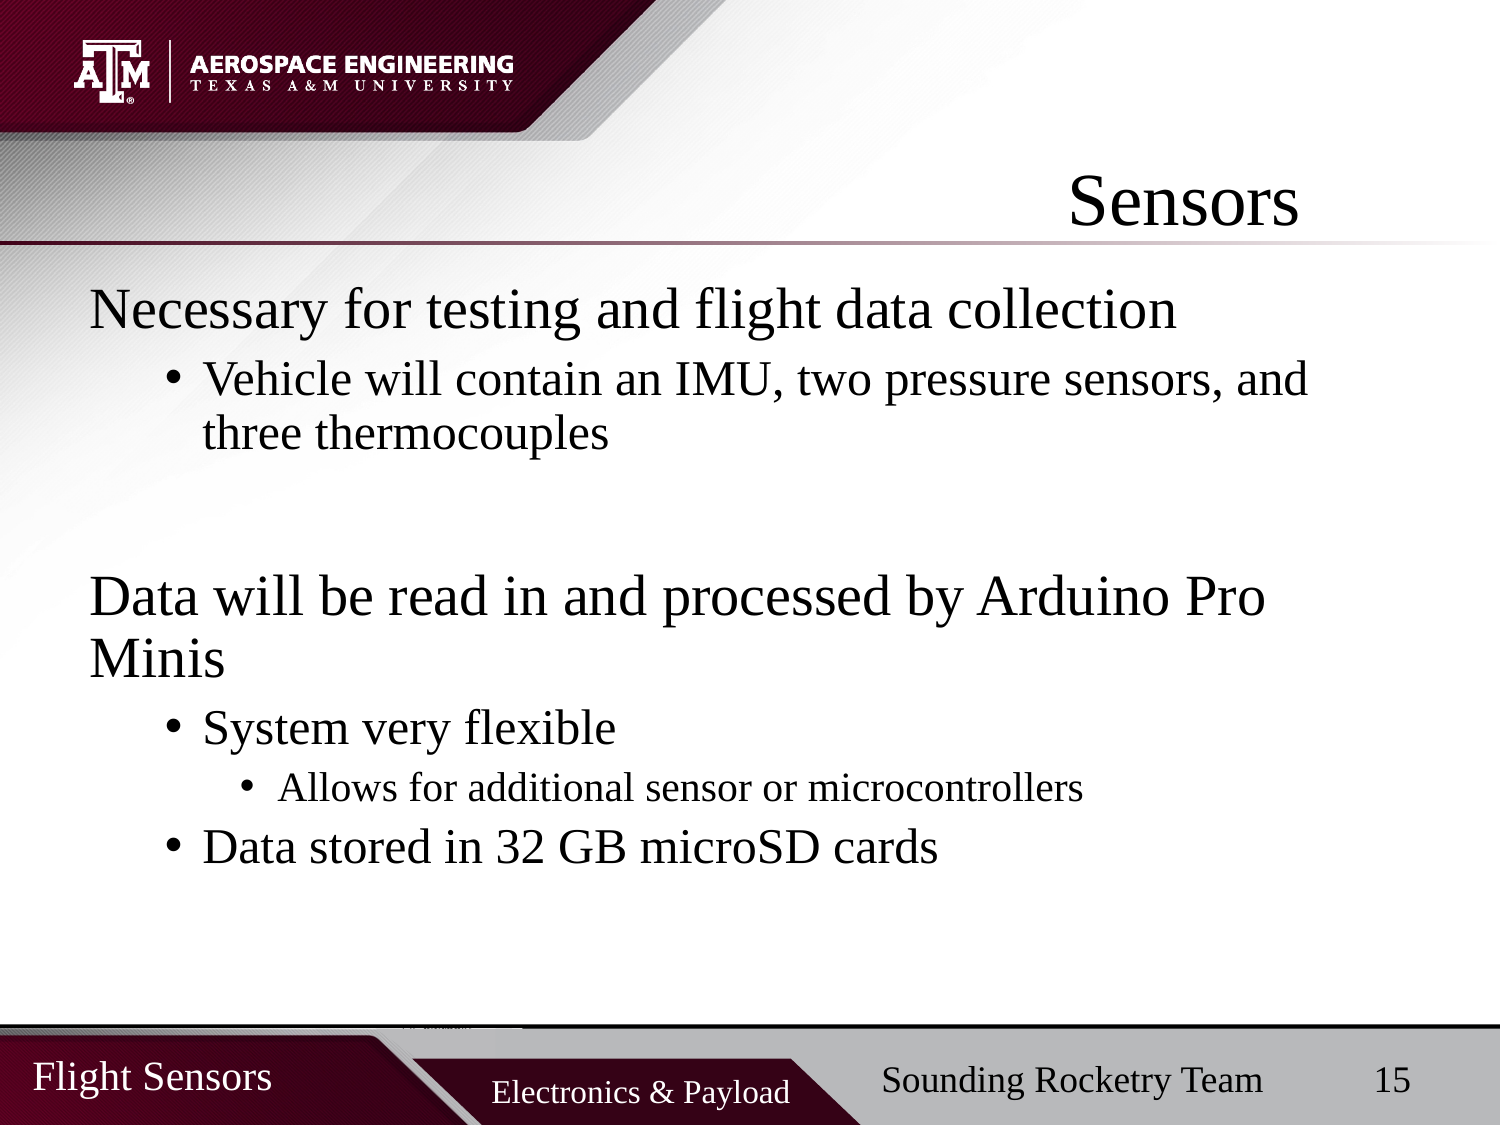

# Sensors
Necessary for testing and flight data collection
Vehicle will contain an IMU, two pressure sensors, and three thermocouples

Data will be read in and processed by Arduino Pro Minis
System very flexible
Allows for additional sensor or microcontrollers
Data stored in 32 GB microSD cards

15
Sounding Rocketry Team
Flight Sensors
Electronics & Payload